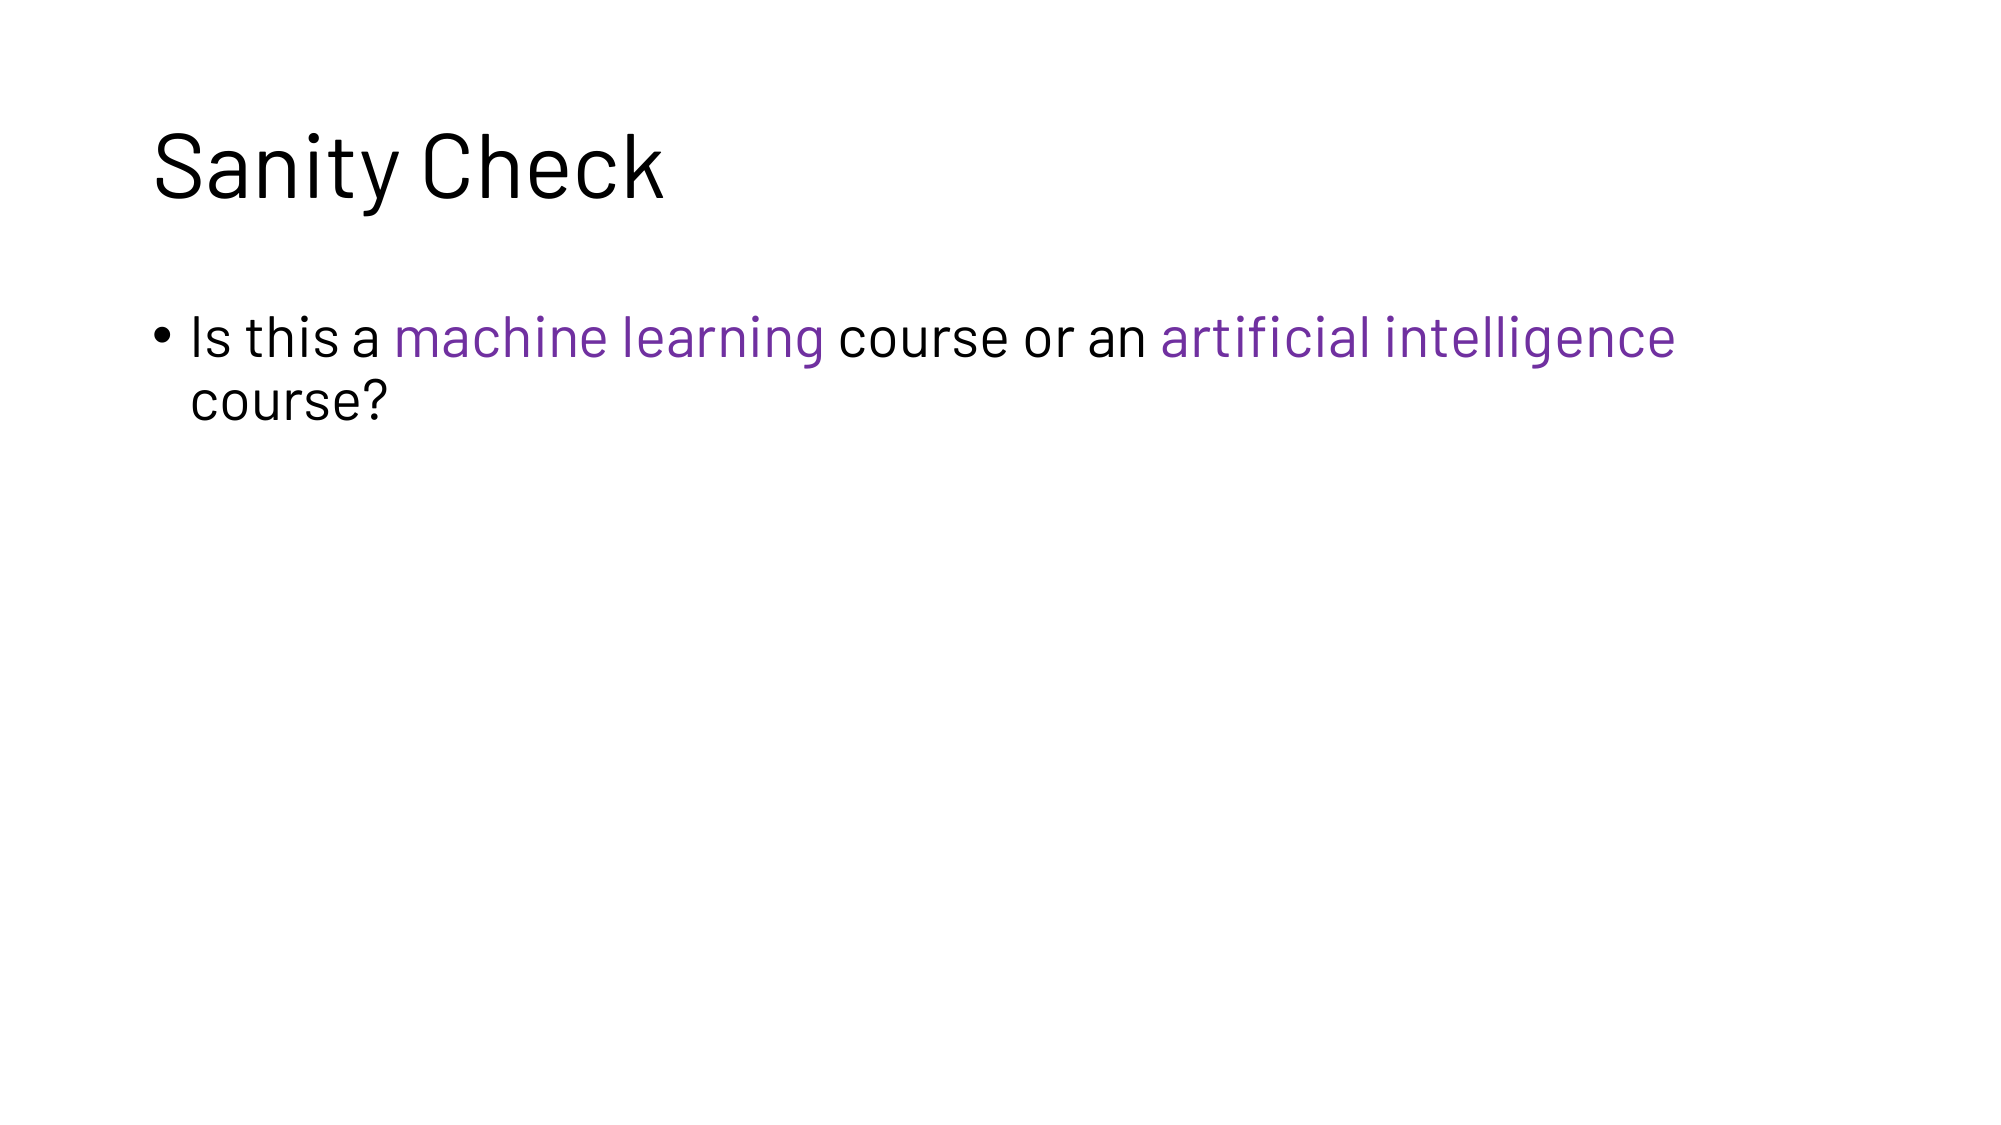

# Sanity Check
Is this a machine learning course or an artificial intelligence course?